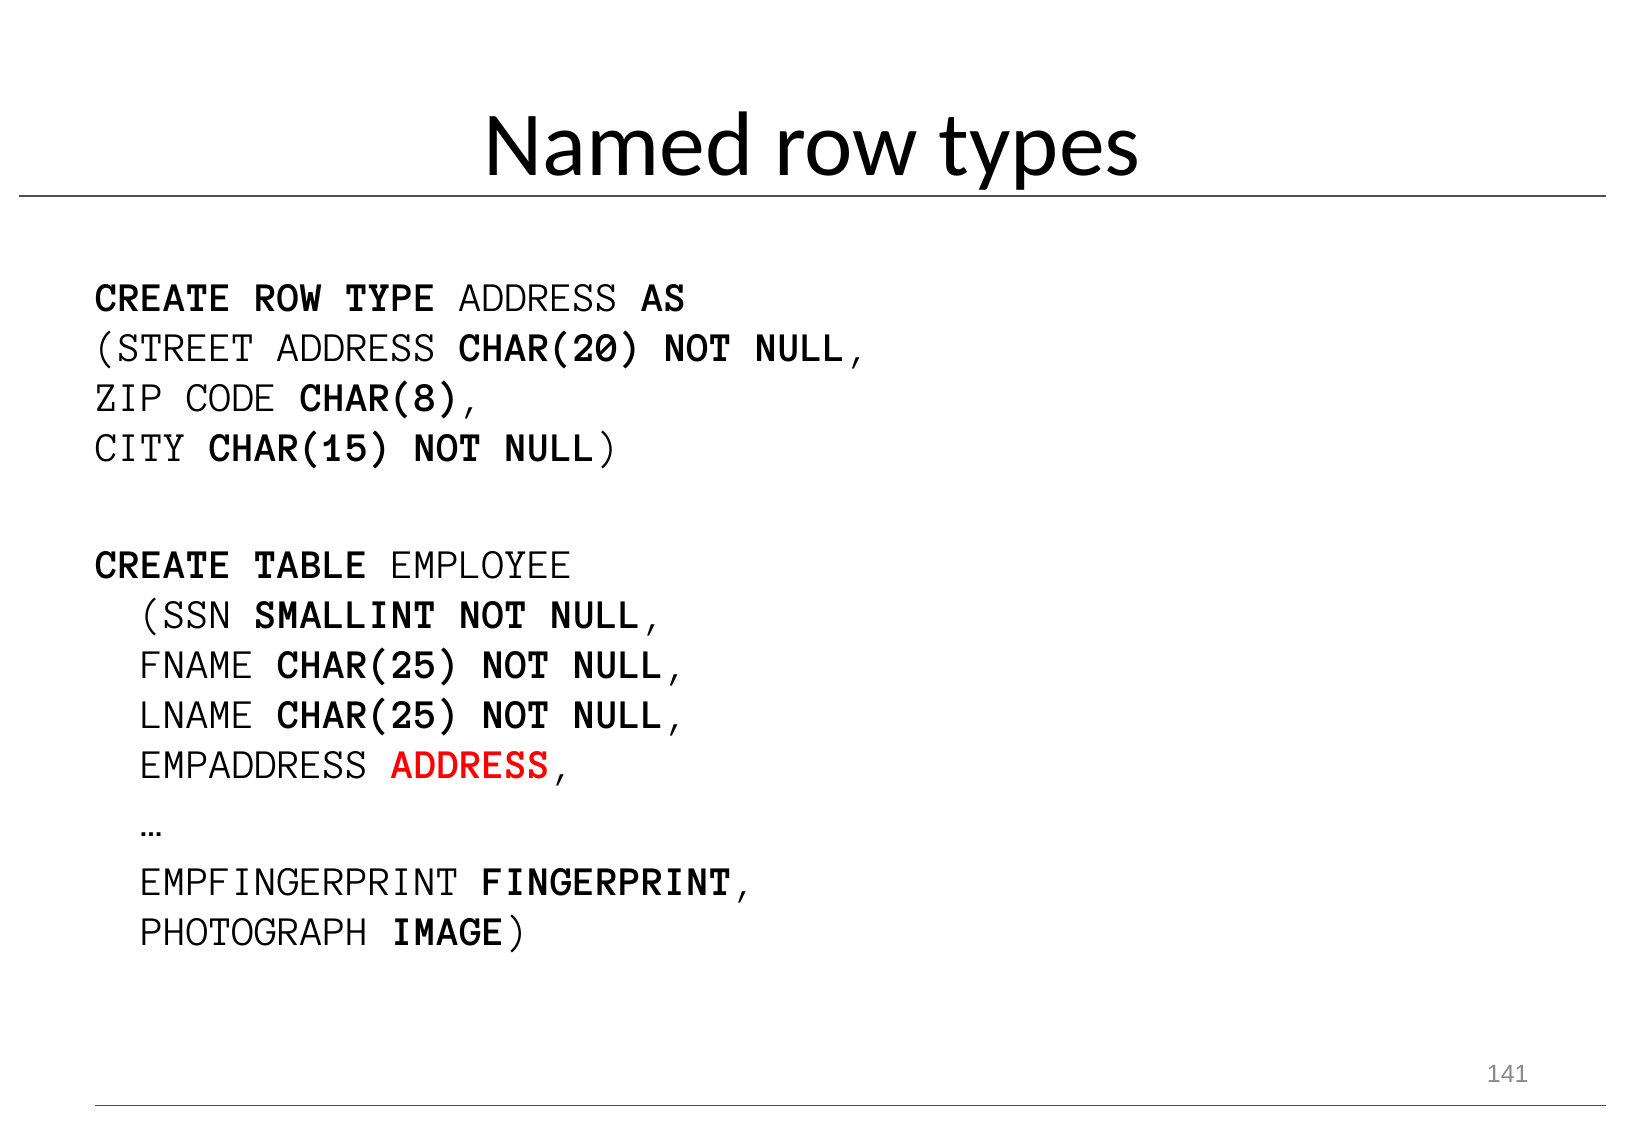

# Named row types
CREATE ROW TYPE ADDRESS AS
(STREET ADDRESS CHAR(20) NOT NULL,
ZIP CODE CHAR(8),
CITY CHAR(15) NOT NULL)

CREATE TABLE EMPLOYEE
  (SSN SMALLINT NOT NULL,
  FNAME CHAR(25) NOT NULL,
  LNAME CHAR(25) NOT NULL,
  EMPADDRESS ADDRESS,
  …
  EMPFINGERPRINT FINGERPRINT,
  PHOTOGRAPH IMAGE)

141